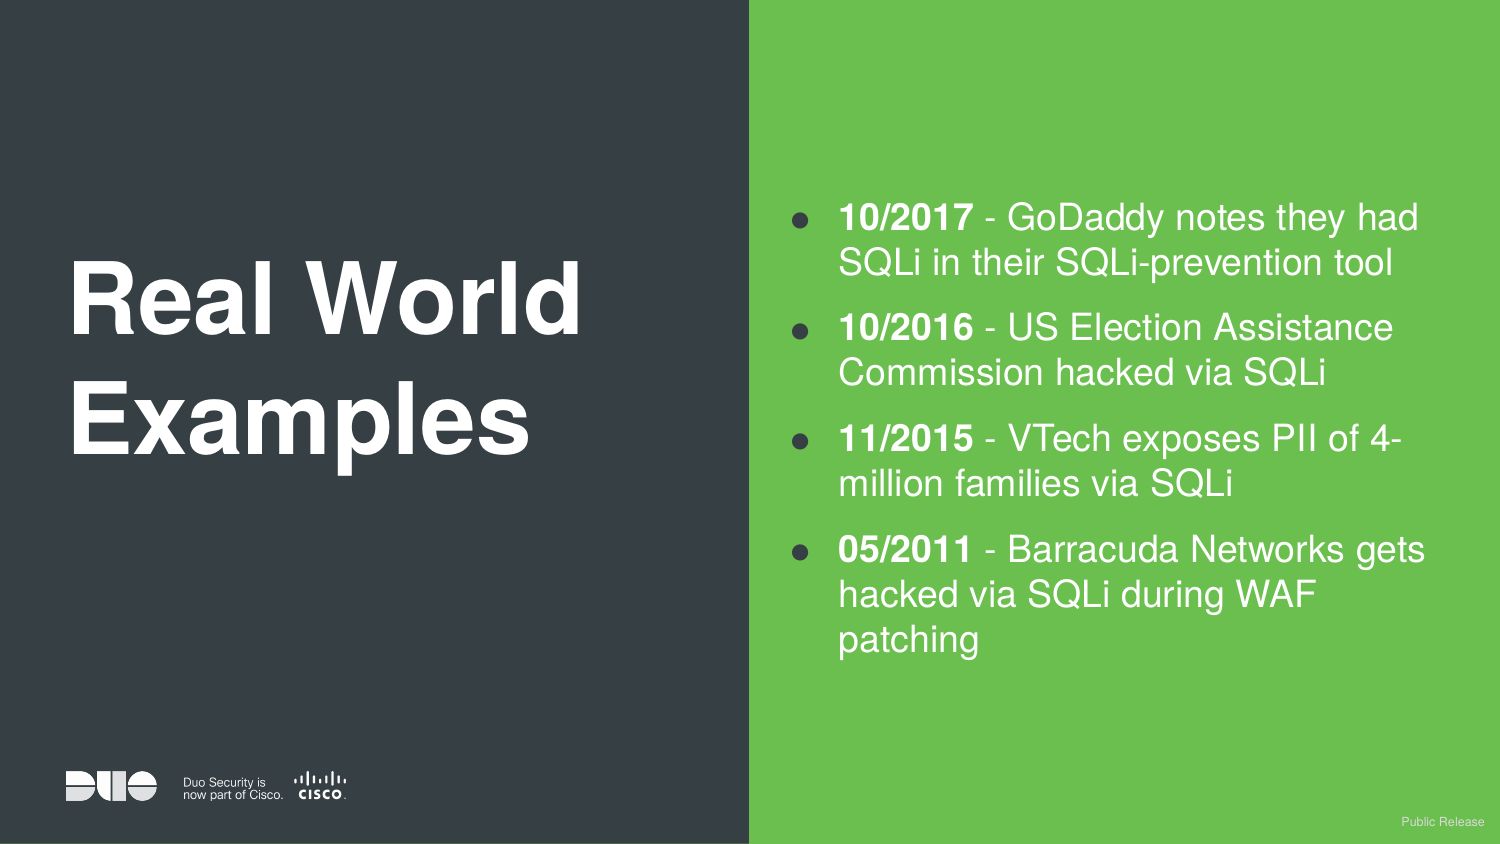

# Real World Examples
10/2017 - GoDaddy notes they had SQLi in their SQLi-prevention tool
10/2016 - US Election Assistance Commission hacked via SQLi
11/2015 - VTech exposes PII of 4-million families via SQLi
05/2011 - Barracuda Networks gets hacked via SQLi during WAF patching